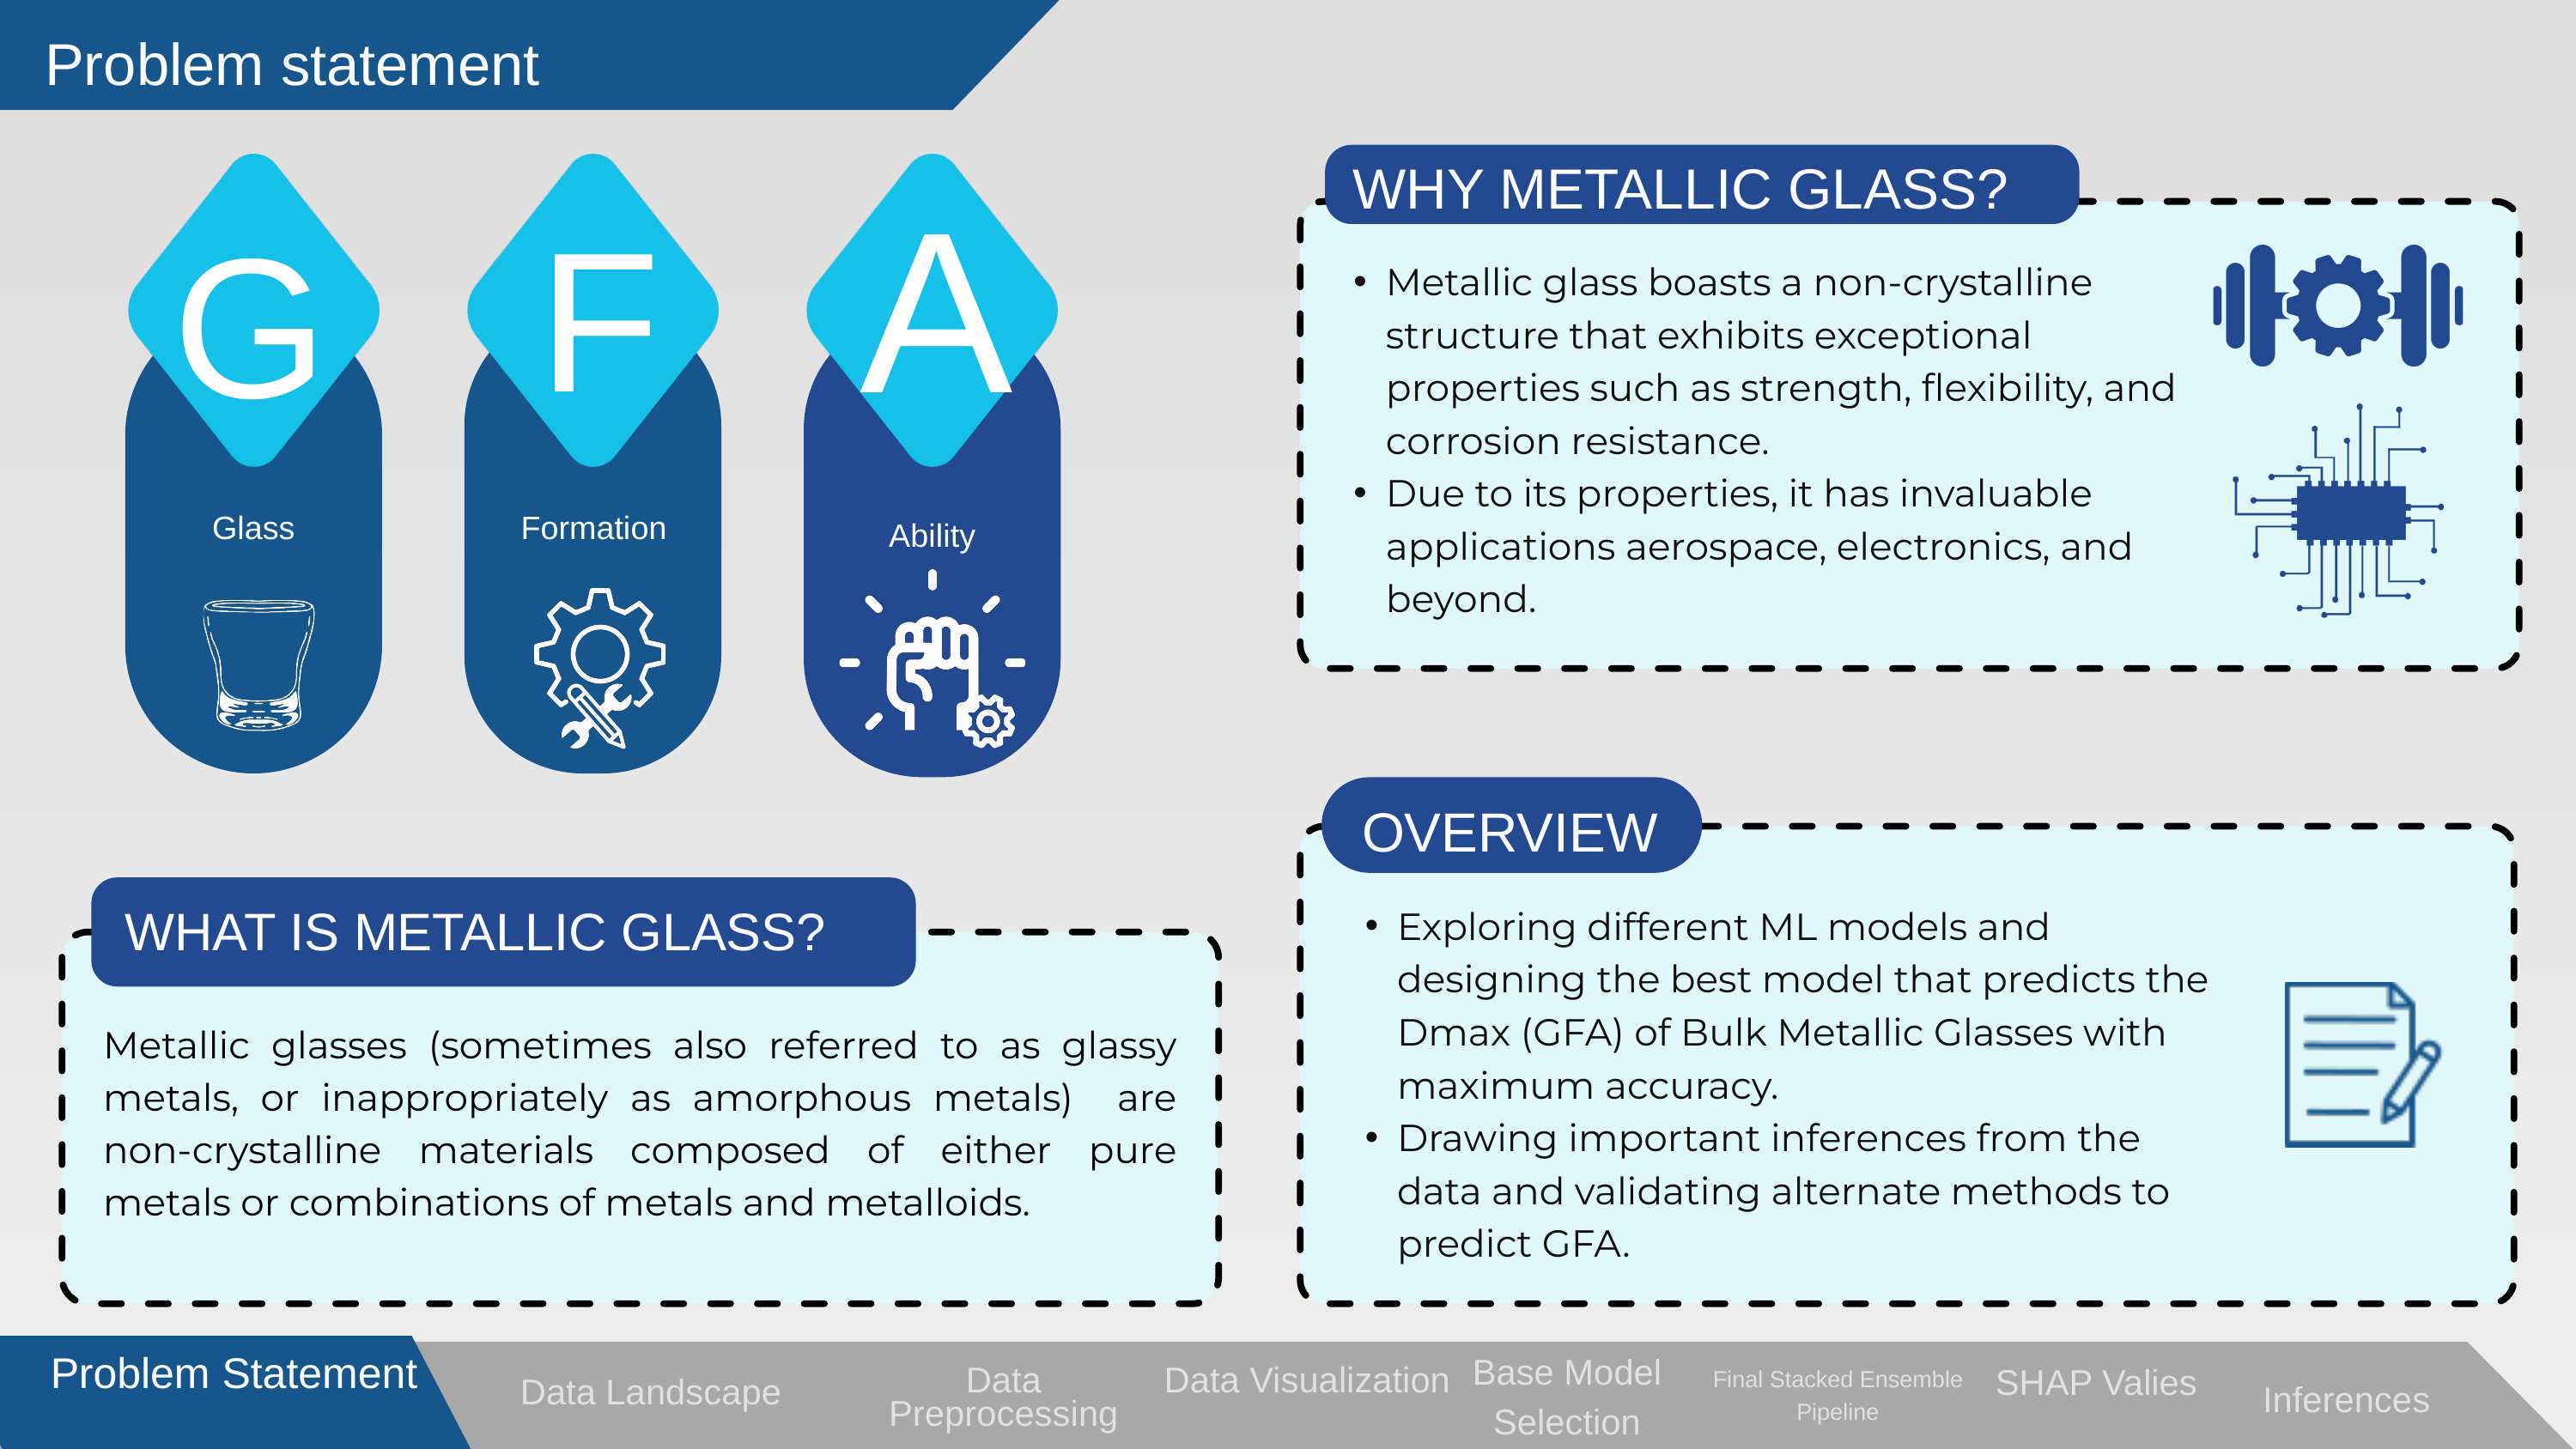

Problem statement
A
WHY METALLIC GLASS?

F
G

Metallic glass boasts a non-crystalline structure that exhibits exceptional properties such as strength, flexibility, and corrosion resistance.
Due to its properties, it has invaluable applications aerospace, electronics, and beyond.

Glass
Formation
Ability

 OVERVIEW

WHAT IS METALLIC GLASS?
Exploring different ML models and designing the best model that predicts the Dmax (GFA) of Bulk Metallic Glasses with maximum accuracy.
Drawing important inferences from the data and validating alternate methods to predict GFA.

Metallic glasses (sometimes also referred to as glassy metals, or inappropriately as amorphous metals)  are non-crystalline materials composed of either pure metals or combinations of metals and metalloids.

Base Model Selection
SHAP Valies
Problem Statement
Final Stacked Ensemble Pipeline
Data Preprocessing
Data Visualization
Inferences
Data Landscape